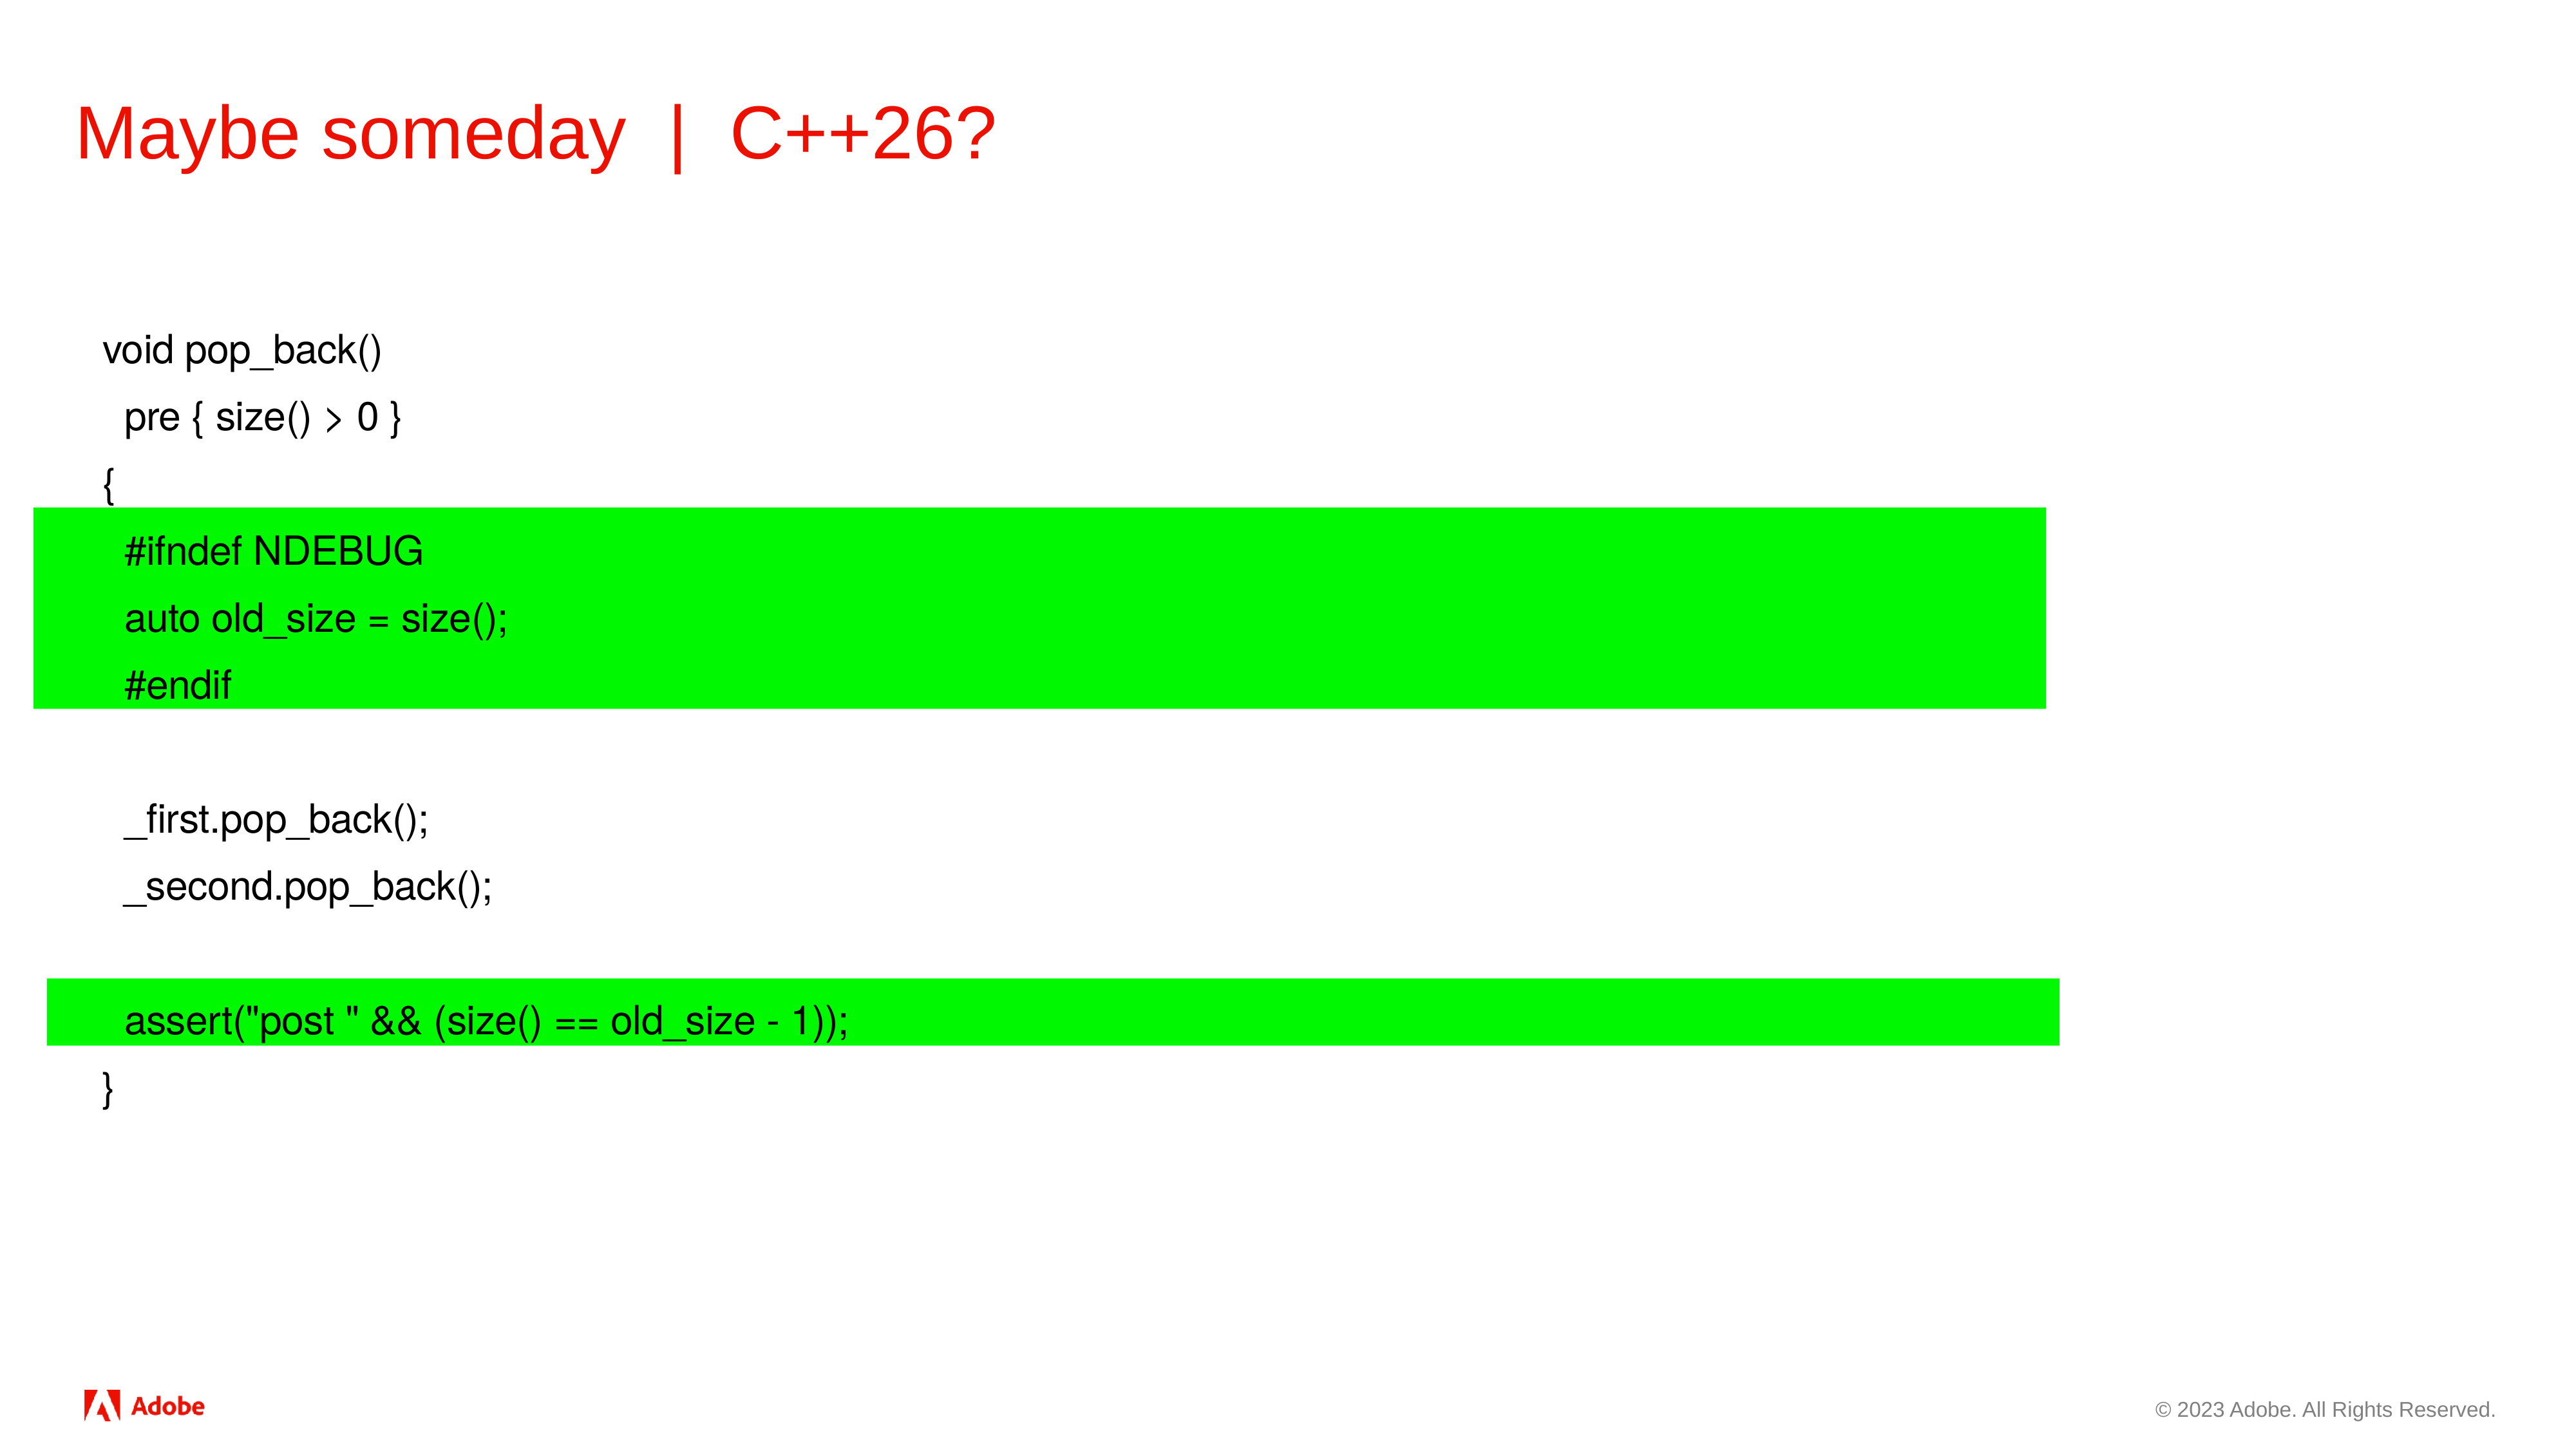

# Maybe someday  |  C++26?
  void pop_back()
    pre { size() > 0 }
  {
    #ifndef NDEBUG
    auto old_size = size()​;
    #endif

    _first.pop_back();
    _second.pop_back();

    assert("​post " && (size() == old_size - 1));
  }

45